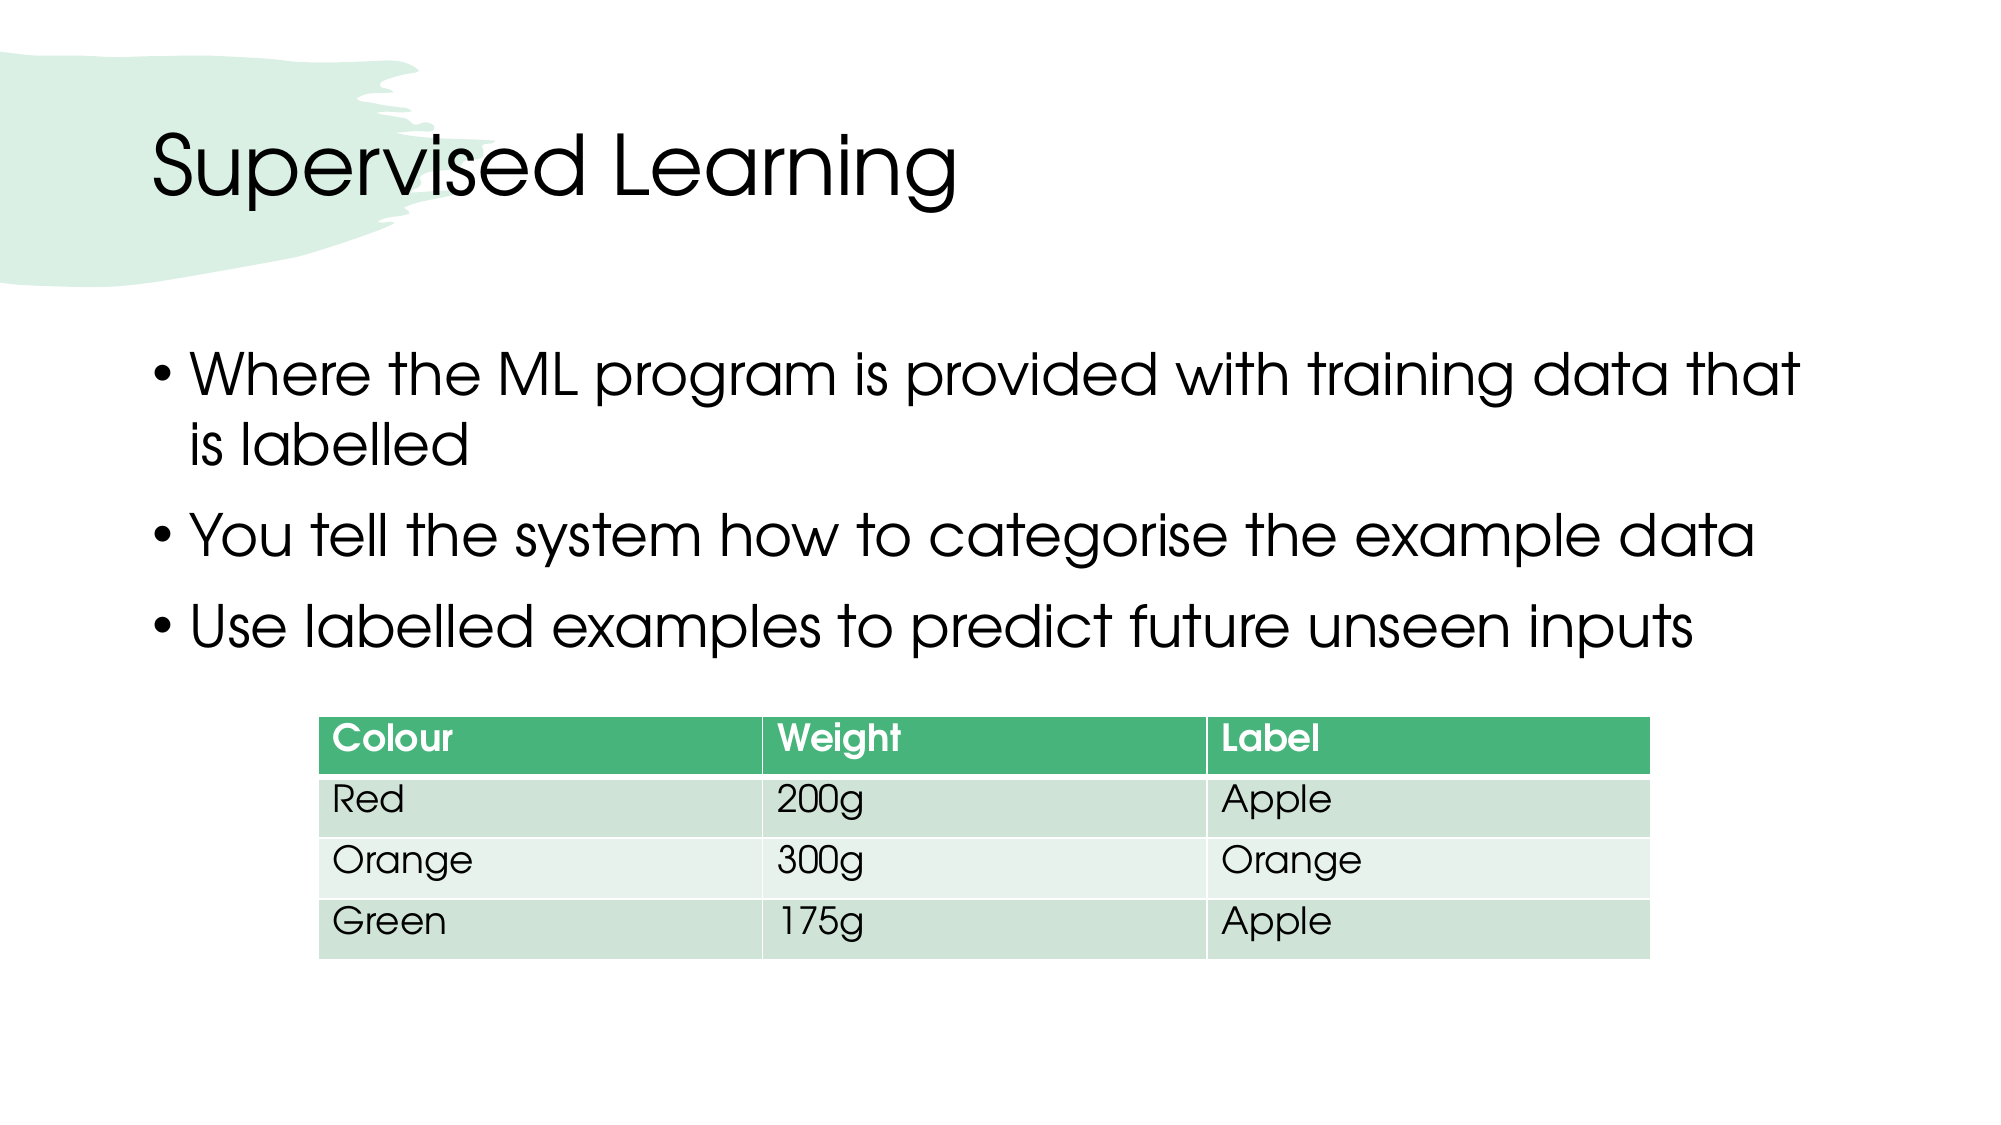

# Supervised Learning
Where the ML program is provided with training data that is labelled
You tell the system how to categorise the example data
Use labelled examples to predict future unseen inputs

| Colour | Weight | Label |
| --- | --- | --- |
| Red | 200g | Apple |
| Orange | 300g | Orange |
| Green | 175g | Apple |